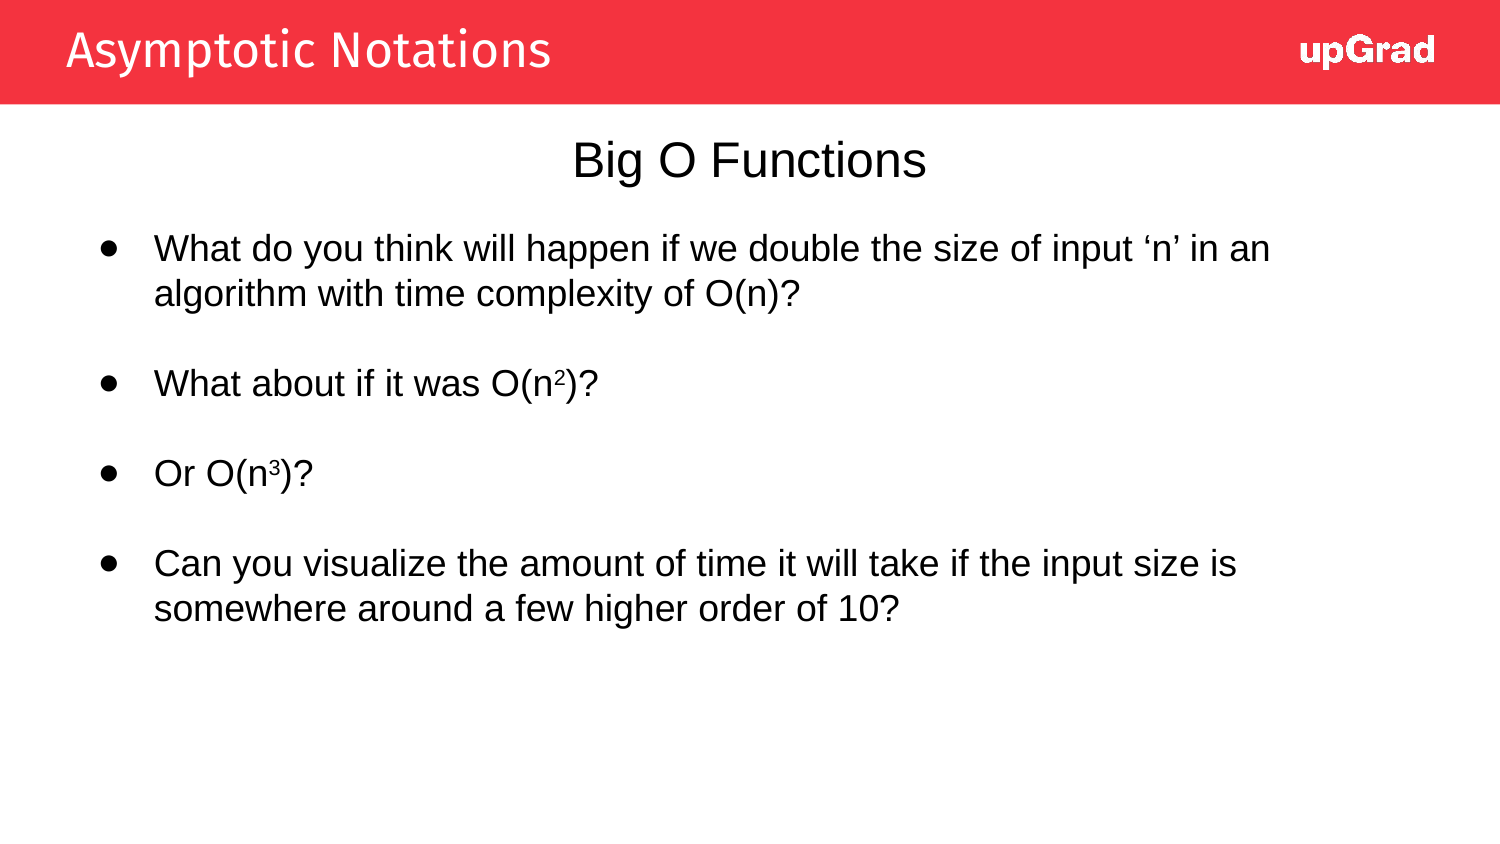

Asymptotic Notations

Big O Functions
What do you think will happen if we double the size of input ‘n’ in an algorithm with time complexity of O(n)?

What about if it was O(n2)?

Or O(n3)?

Can you visualize the amount of time it will take if the input size is somewhere around a few higher order of 10?